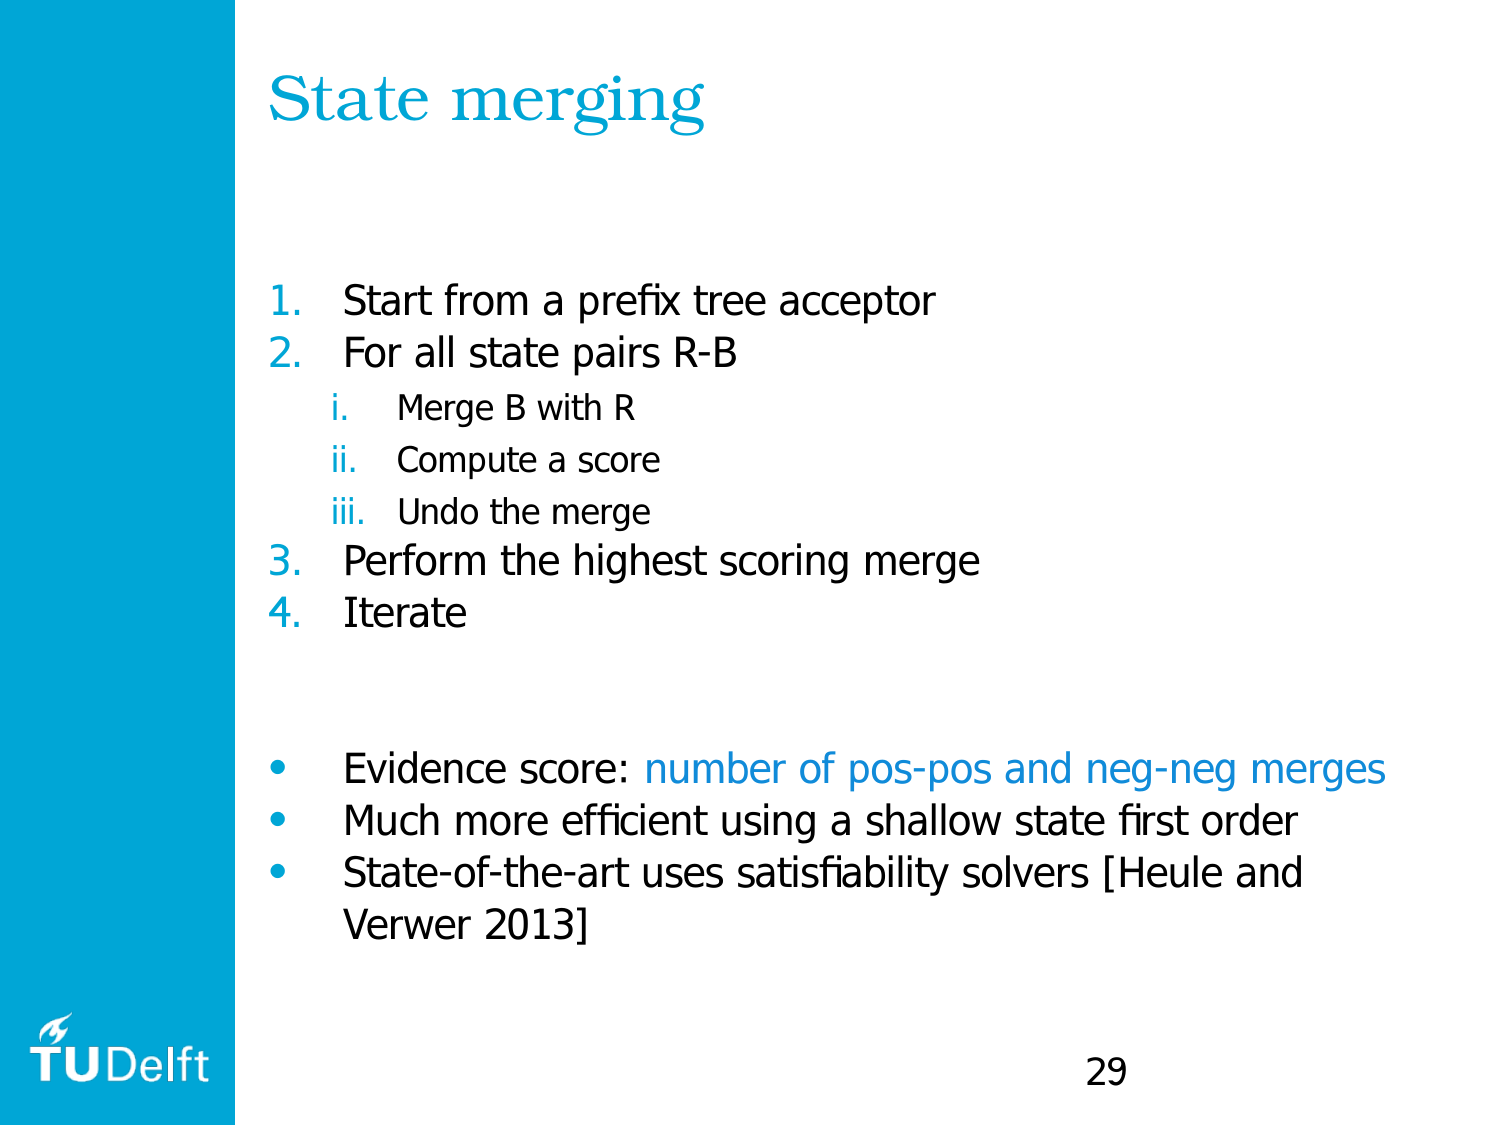

# State merging
Start from a prefix tree acceptor
For all state pairs R-B
Merge B with R
Compute a score
Undo the merge
Perform the highest scoring merge
Iterate

Evidence score: number of pos-pos and neg-neg merges
Much more efficient using a shallow state first order
State-of-the-art uses satisfiability solvers [Heule and Verwer 2013]
29